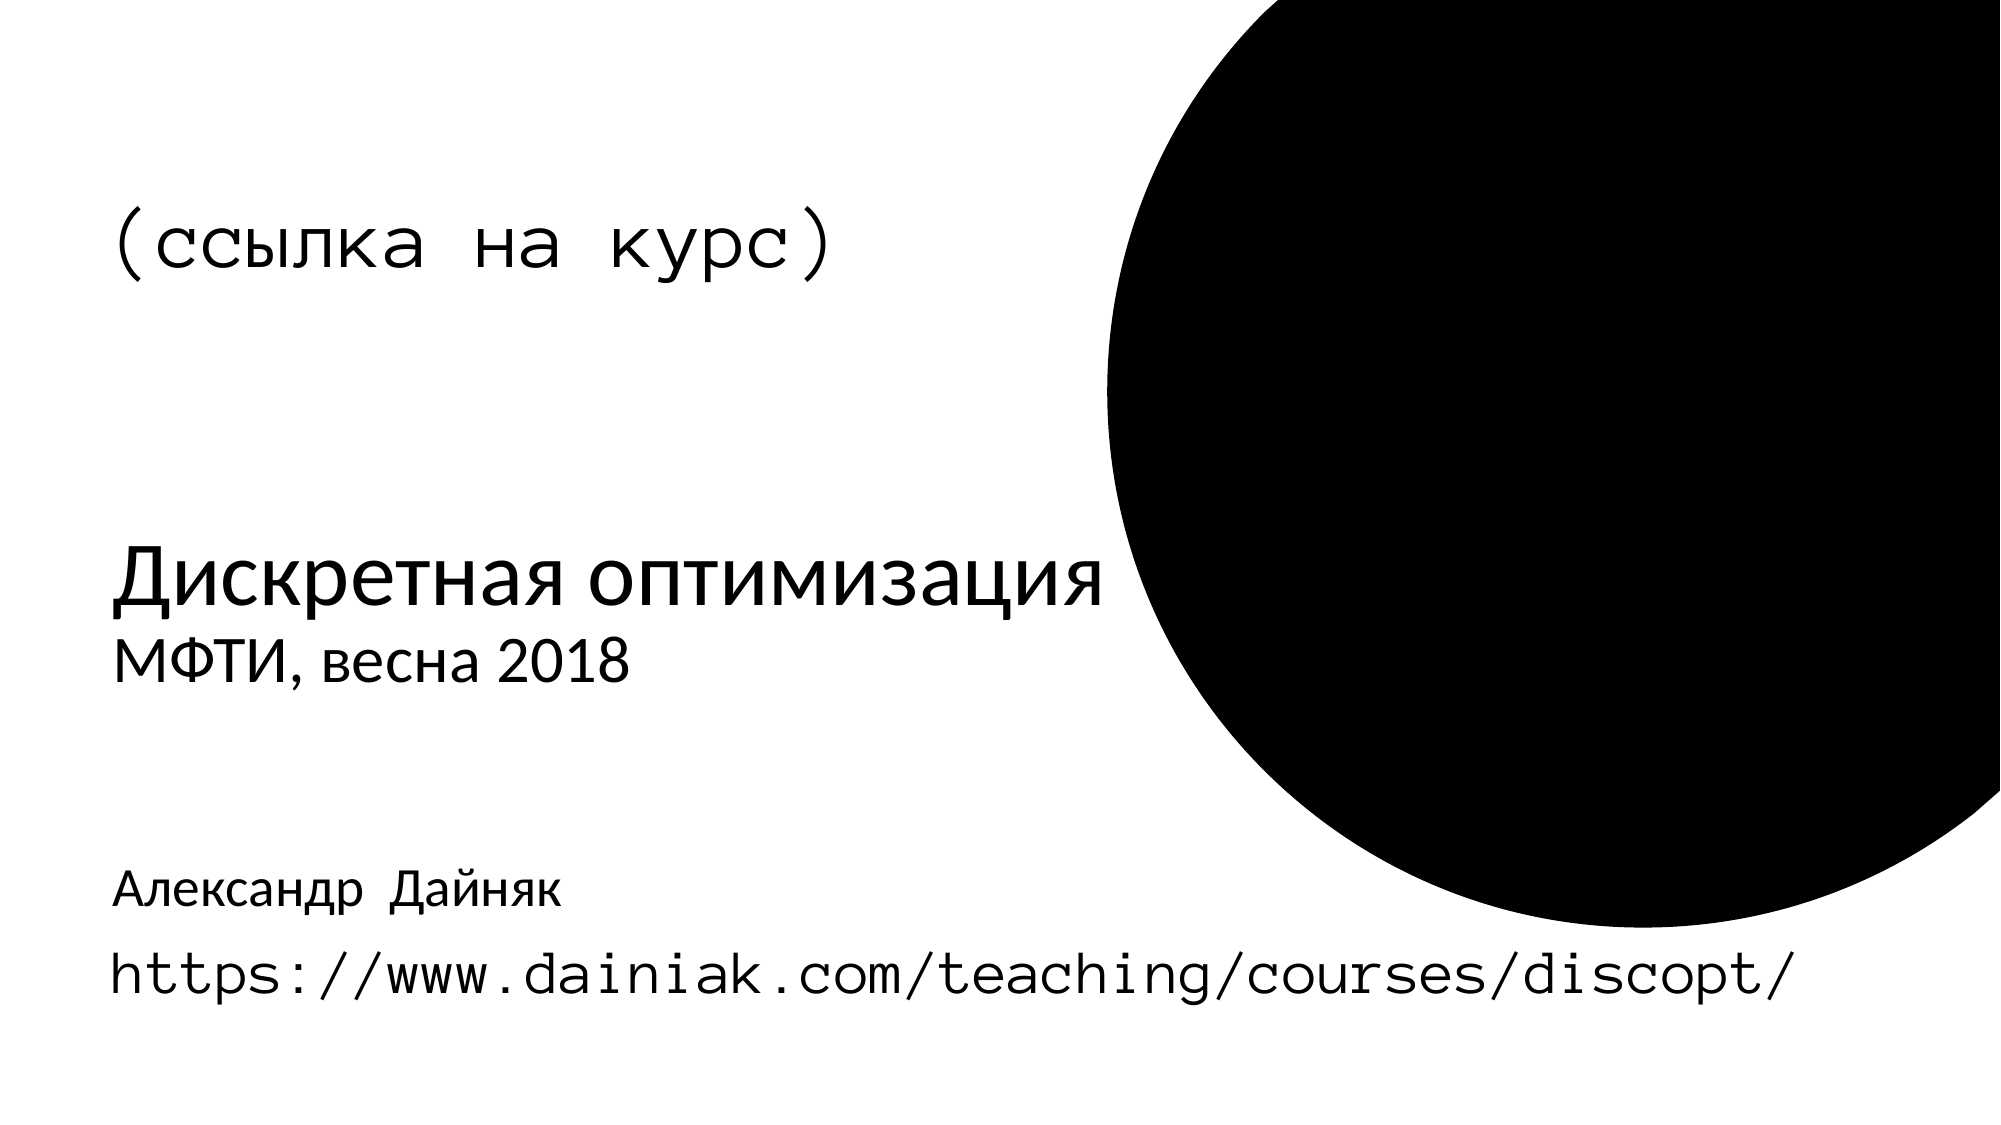

# (ссылка на курс)
Дискретная оптимизация
МФТИ, весна 2018
Александр  Дайняк
https://www.dainiak.com/teaching/courses/discopt/